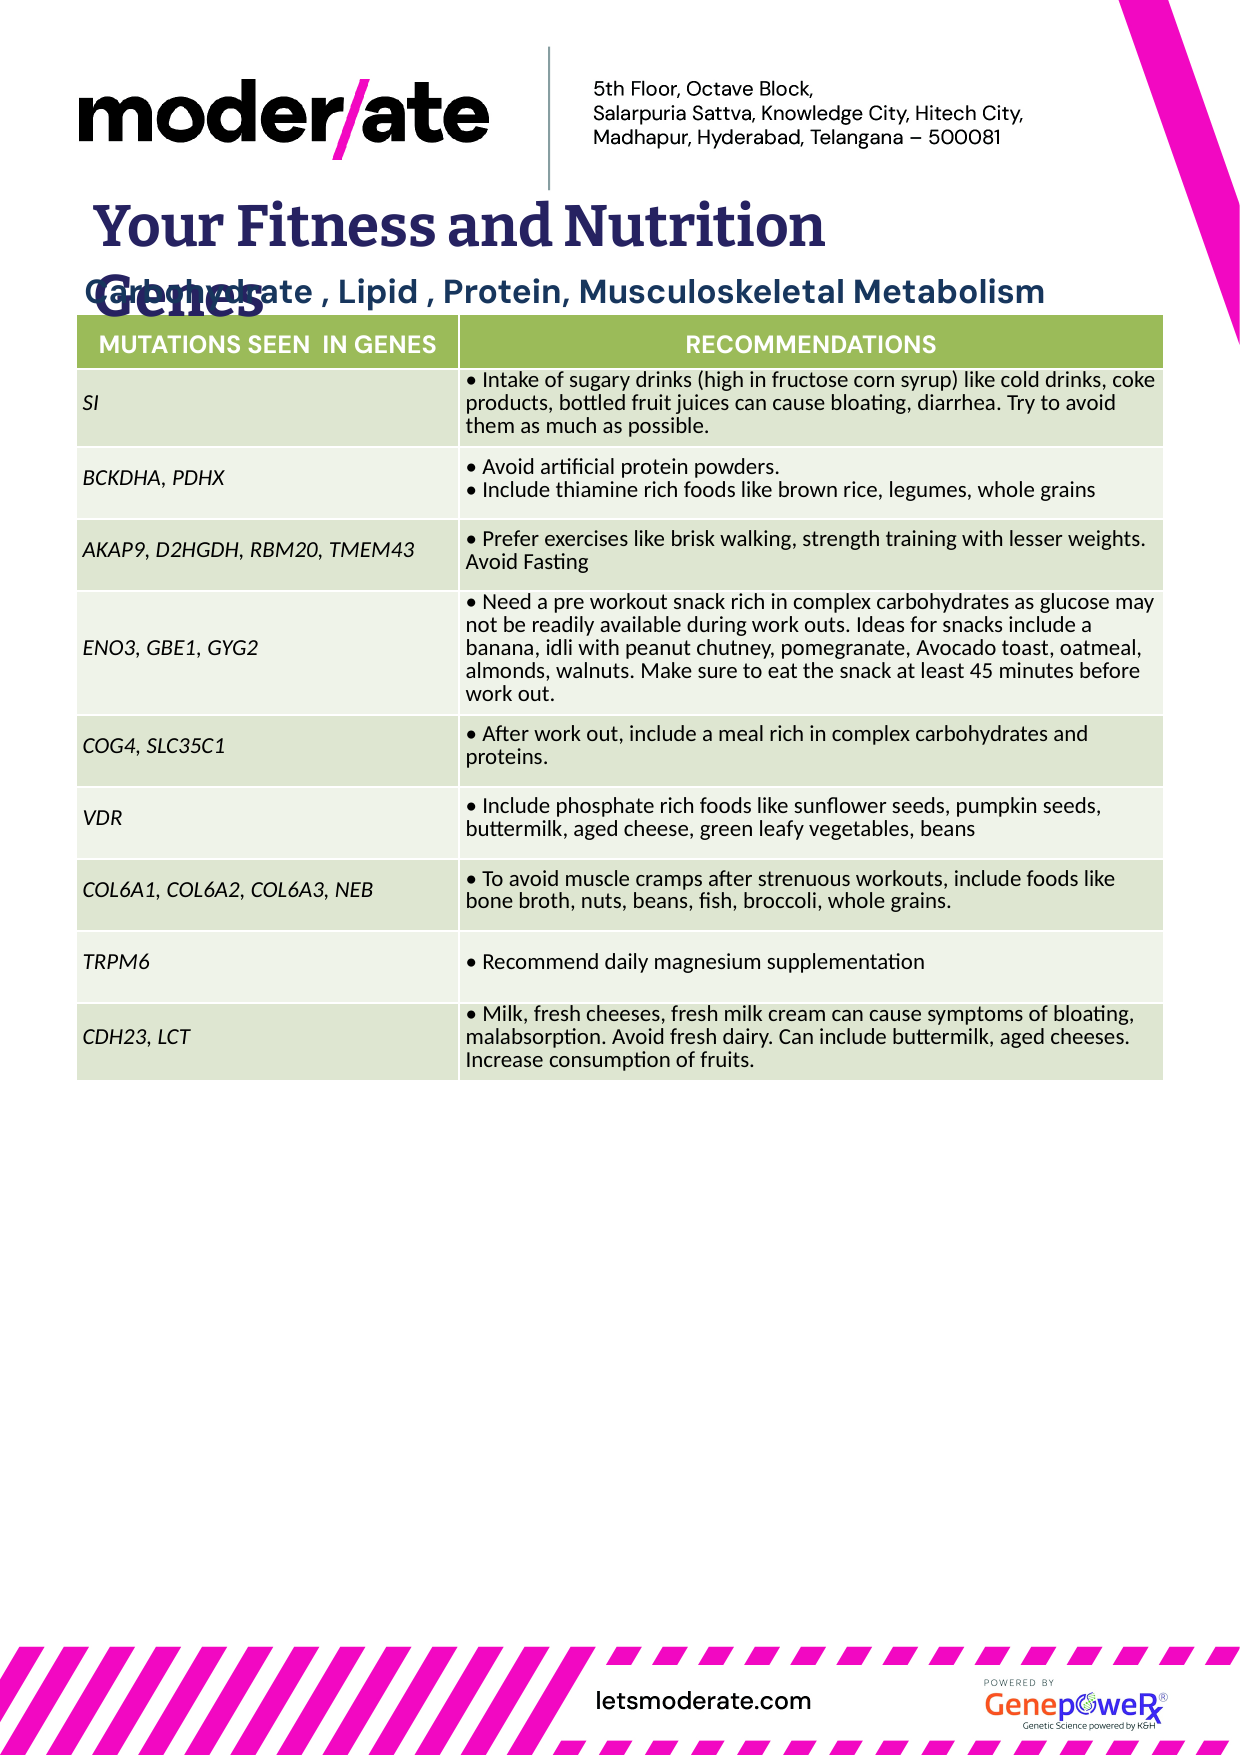

Your Fitness and Nutrition Genes
Carbohydrate , Lipid , Protein, Musculoskeletal Metabolism
| MUTATIONS SEEN IN GENES | RECOMMENDATIONS |
| --- | --- |
| SI | • Intake of sugary drinks (high in fructose corn syrup) like cold drinks, coke products, bottled fruit juices can cause bloating, diarrhea. Try to avoid them as much as possible. |
| BCKDHA, PDHX | • Avoid artificial protein powders. • Include thiamine rich foods like brown rice, legumes, whole grains |
| AKAP9, D2HGDH, RBM20, TMEM43 | • Prefer exercises like brisk walking, strength training with lesser weights. Avoid Fasting |
| ENO3, GBE1, GYG2 | • Need a pre workout snack rich in complex carbohydrates as glucose may not be readily available during work outs. Ideas for snacks include a banana, idli with peanut chutney, pomegranate, Avocado toast, oatmeal, almonds, walnuts. Make sure to eat the snack at least 45 minutes before work out. |
| COG4, SLC35C1 | • After work out, include a meal rich in complex carbohydrates and proteins. |
| VDR | • Include phosphate rich foods like sunflower seeds, pumpkin seeds, buttermilk, aged cheese, green leafy vegetables, beans |
| COL6A1, COL6A2, COL6A3, NEB | • To avoid muscle cramps after strenuous workouts, include foods like bone broth, nuts, beans, fish, broccoli, whole grains. |
| TRPM6 | • Recommend daily magnesium supplementation |
| CDH23, LCT | • Milk, fresh cheeses, fresh milk cream can cause symptoms of bloating, malabsorption. Avoid fresh dairy. Can include buttermilk, aged cheeses. Increase consumption of fruits. |